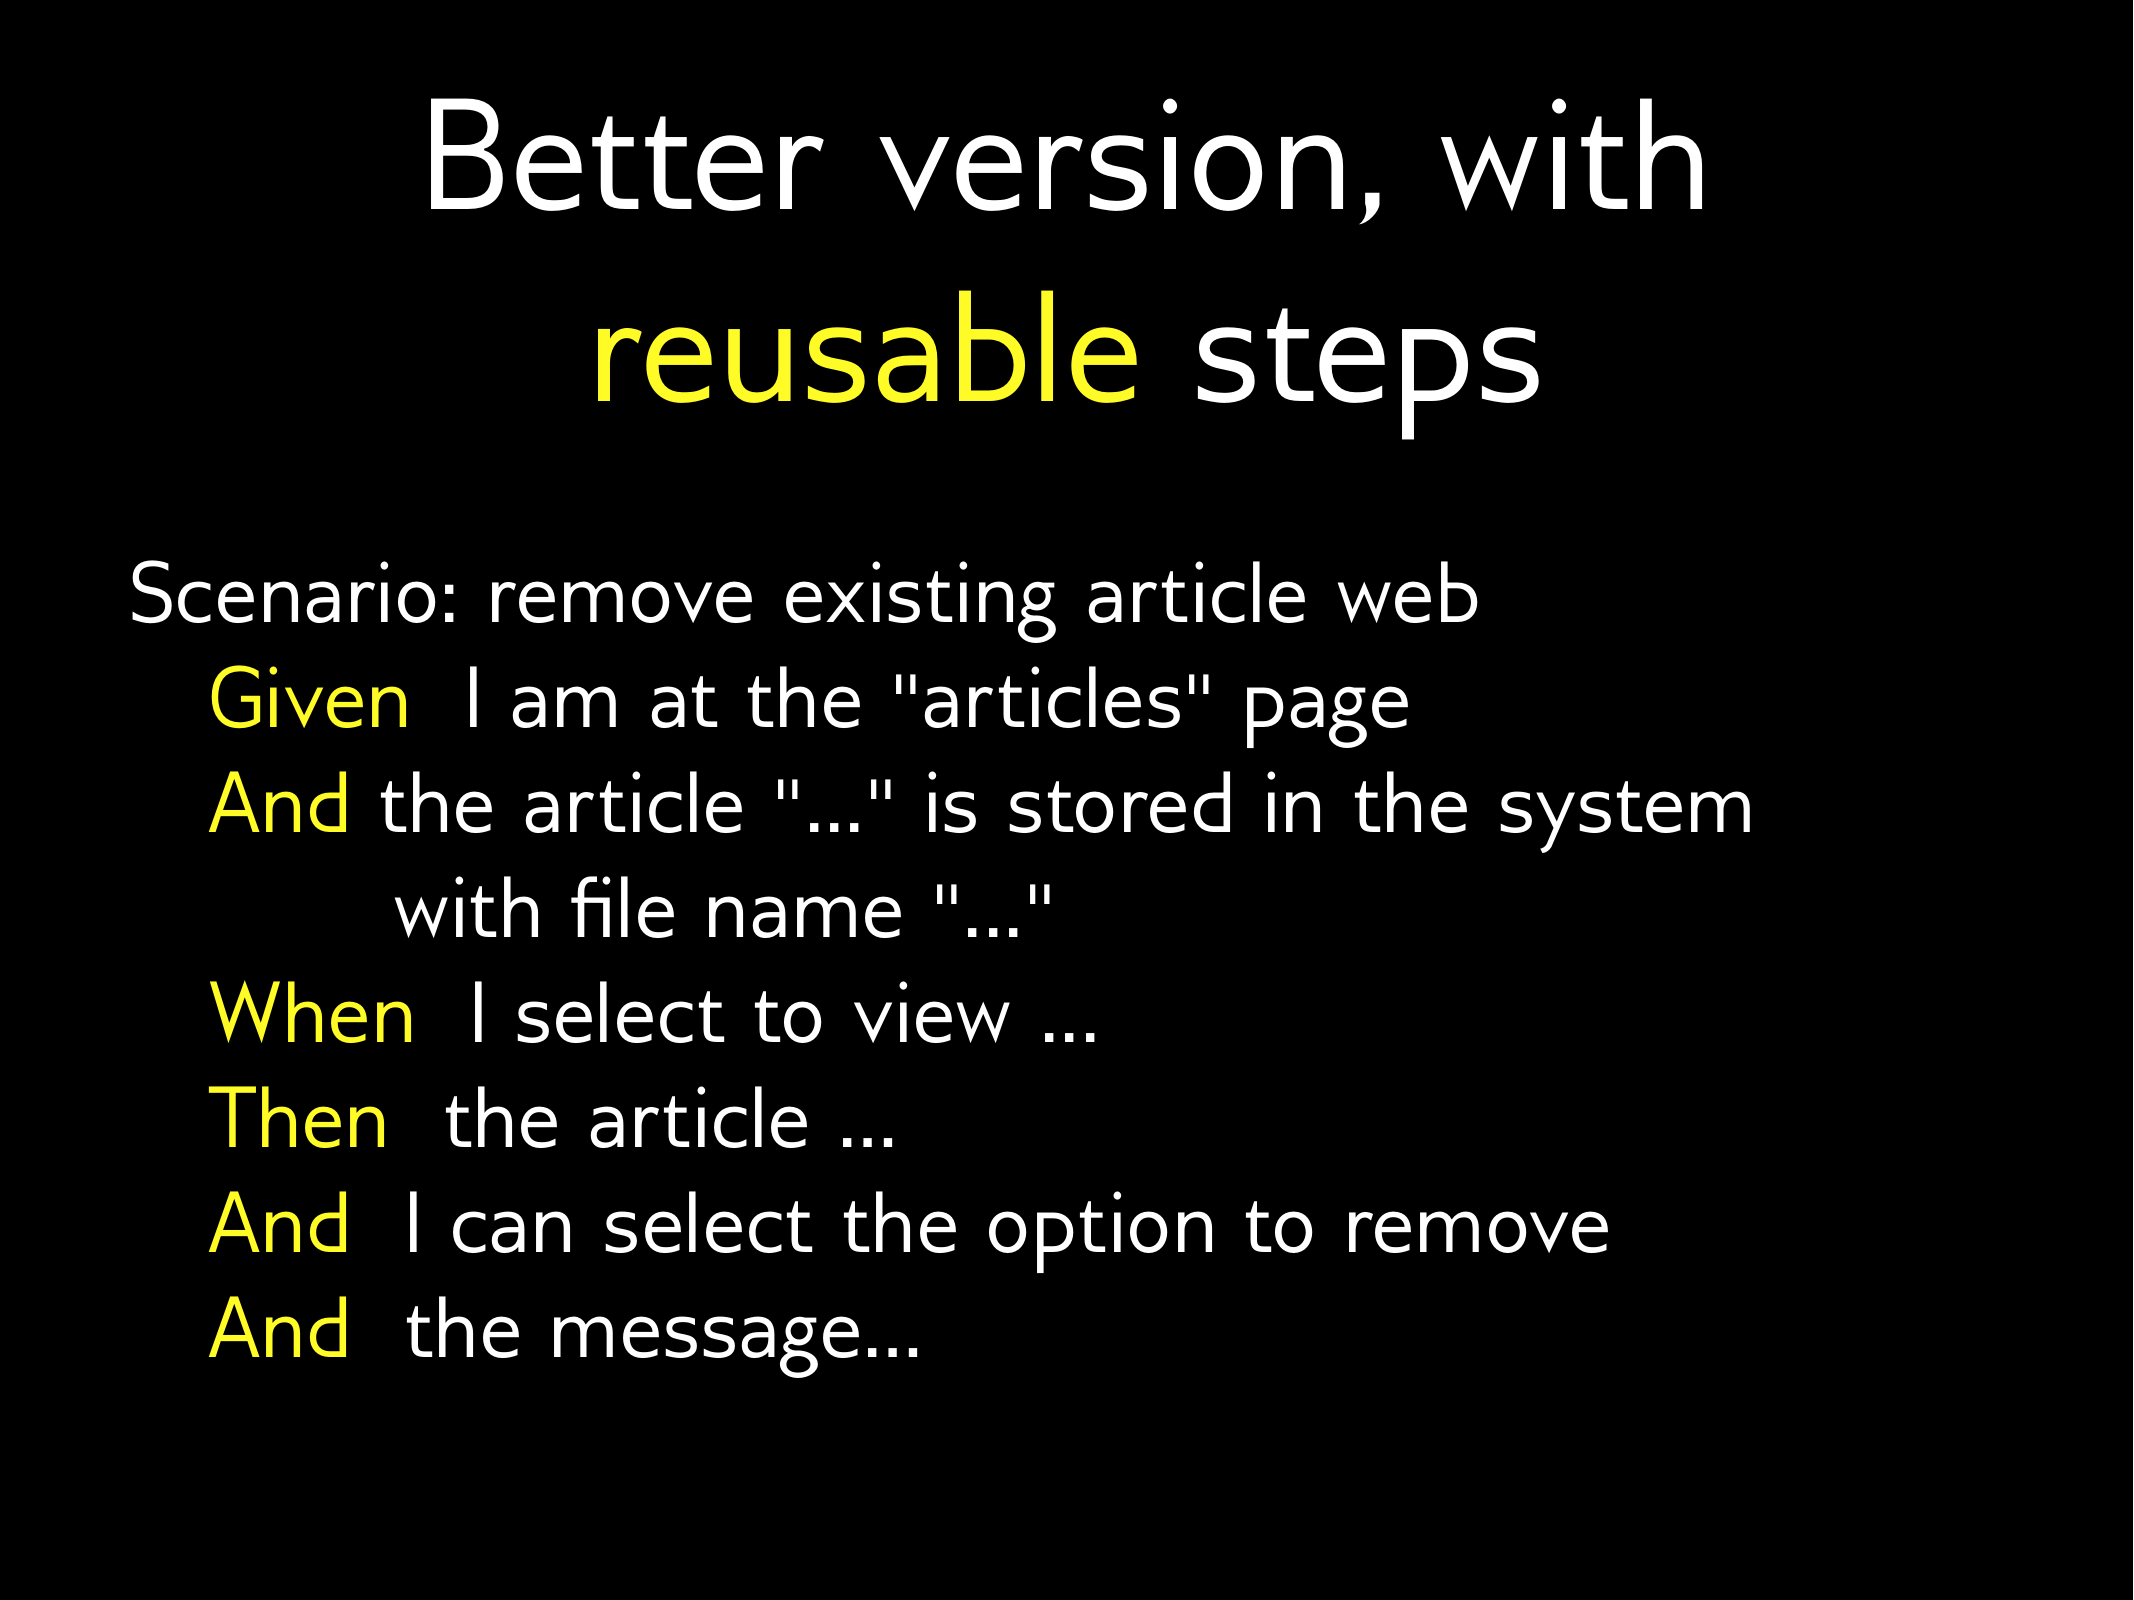

# Better version, with reusable steps
 Scenario: remove existing article web
    Given  I am at the "articles" page
    And the article "..." is stored in the system
           with file name "..."
    When  I select to view ...
    Then  the article …
    And  I can select the option to remove
    And  the message…